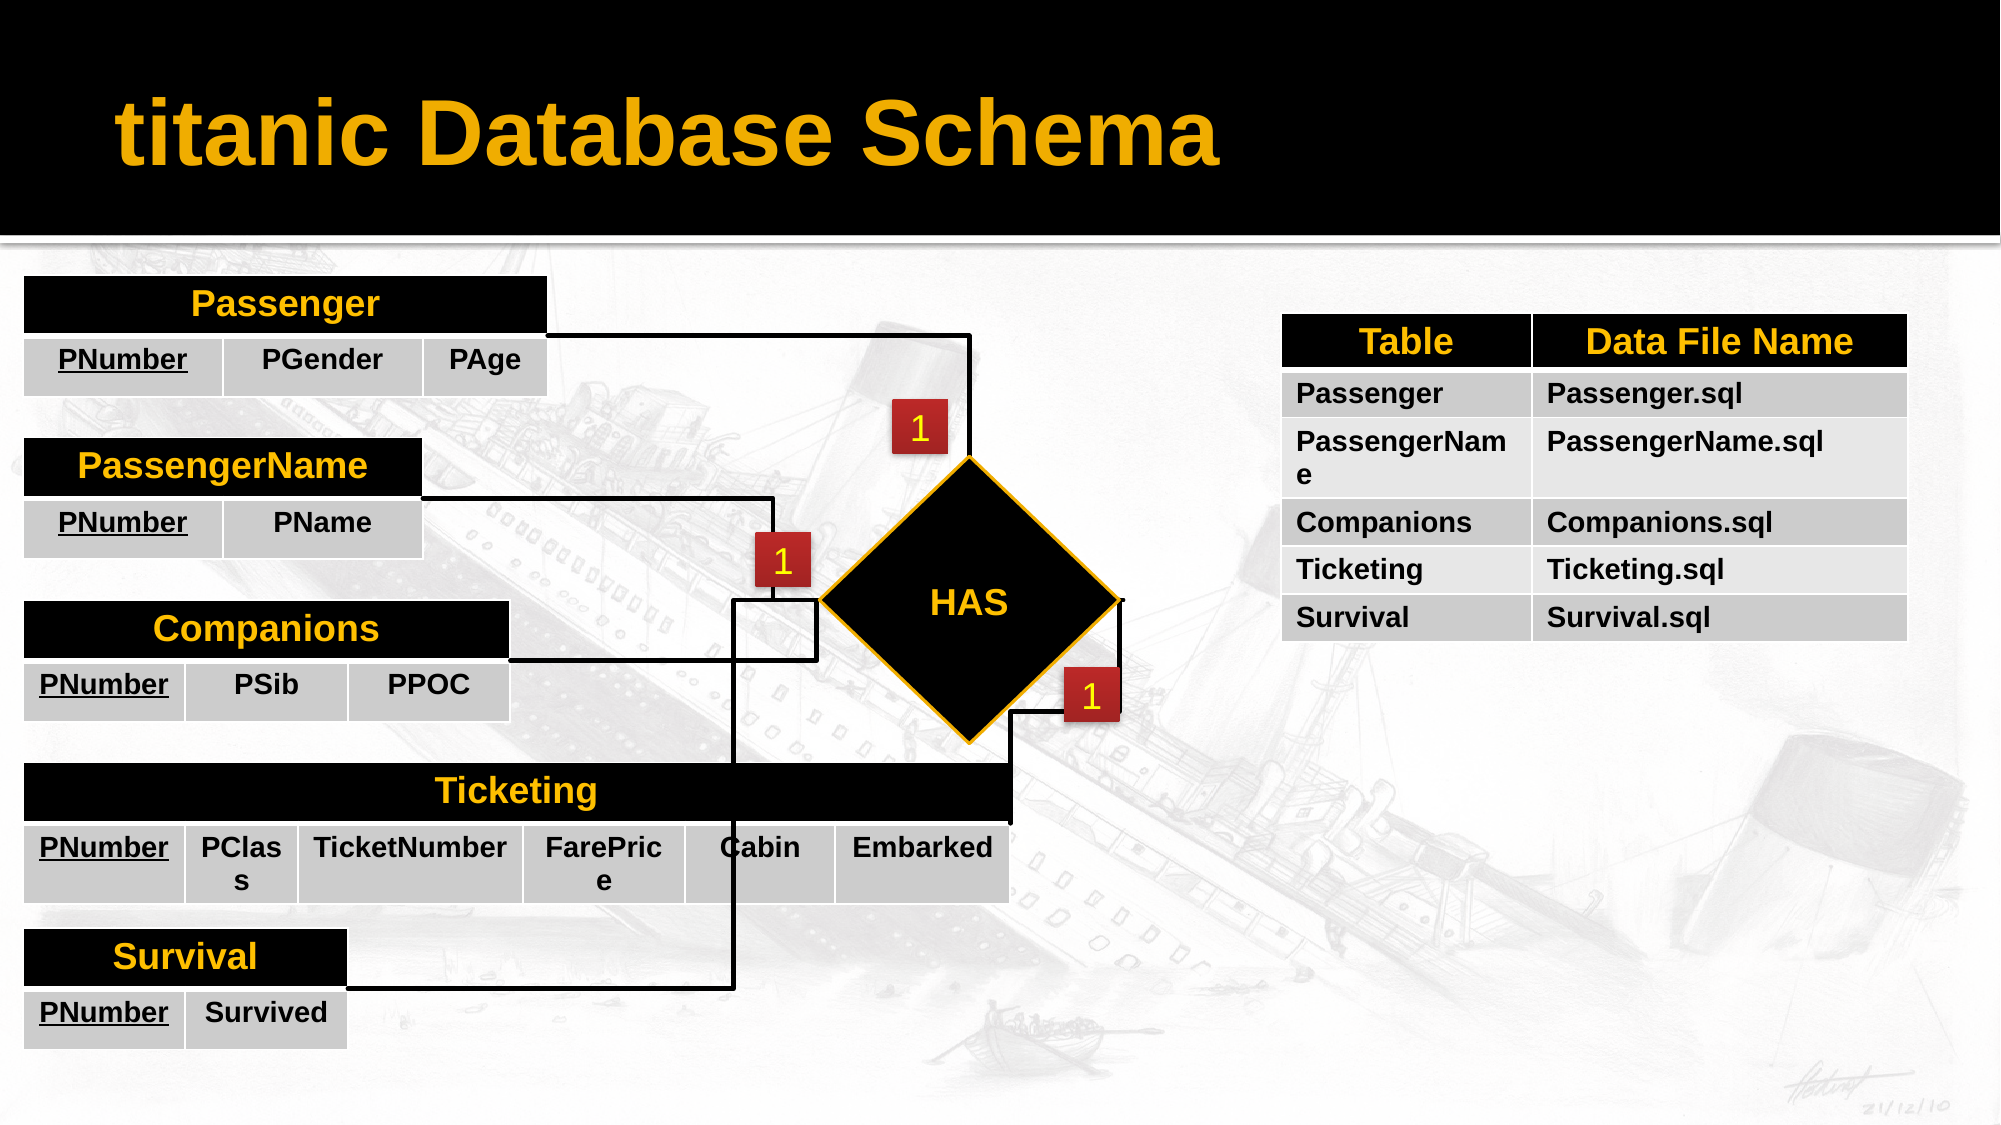

# titanic Database Schema
| Passenger |  |  |
| --- | --- | --- |
| PNumber | PGender | PAge |
| Table | Data File Name |
| --- | --- |
| Passenger | Passenger.sql |
| PassengerName | PassengerName.sql |
| Companions | Companions.sql |
| Ticketing | Ticketing.sql |
| Survival | Survival.sql |
1
| PassengerName |  |
| --- | --- |
| PNumber | PName |
HAS
1
| Companions |  |  |
| --- | --- | --- |
| PNumber | PSib | PPOC |
1
| Ticketing |  |  |  |  |  |
| --- | --- | --- | --- | --- | --- |
| PNumber | PClass | TicketNumber | FarePrice | Cabin | Embarked |
| Survival |  |
| --- | --- |
| PNumber | Survived |